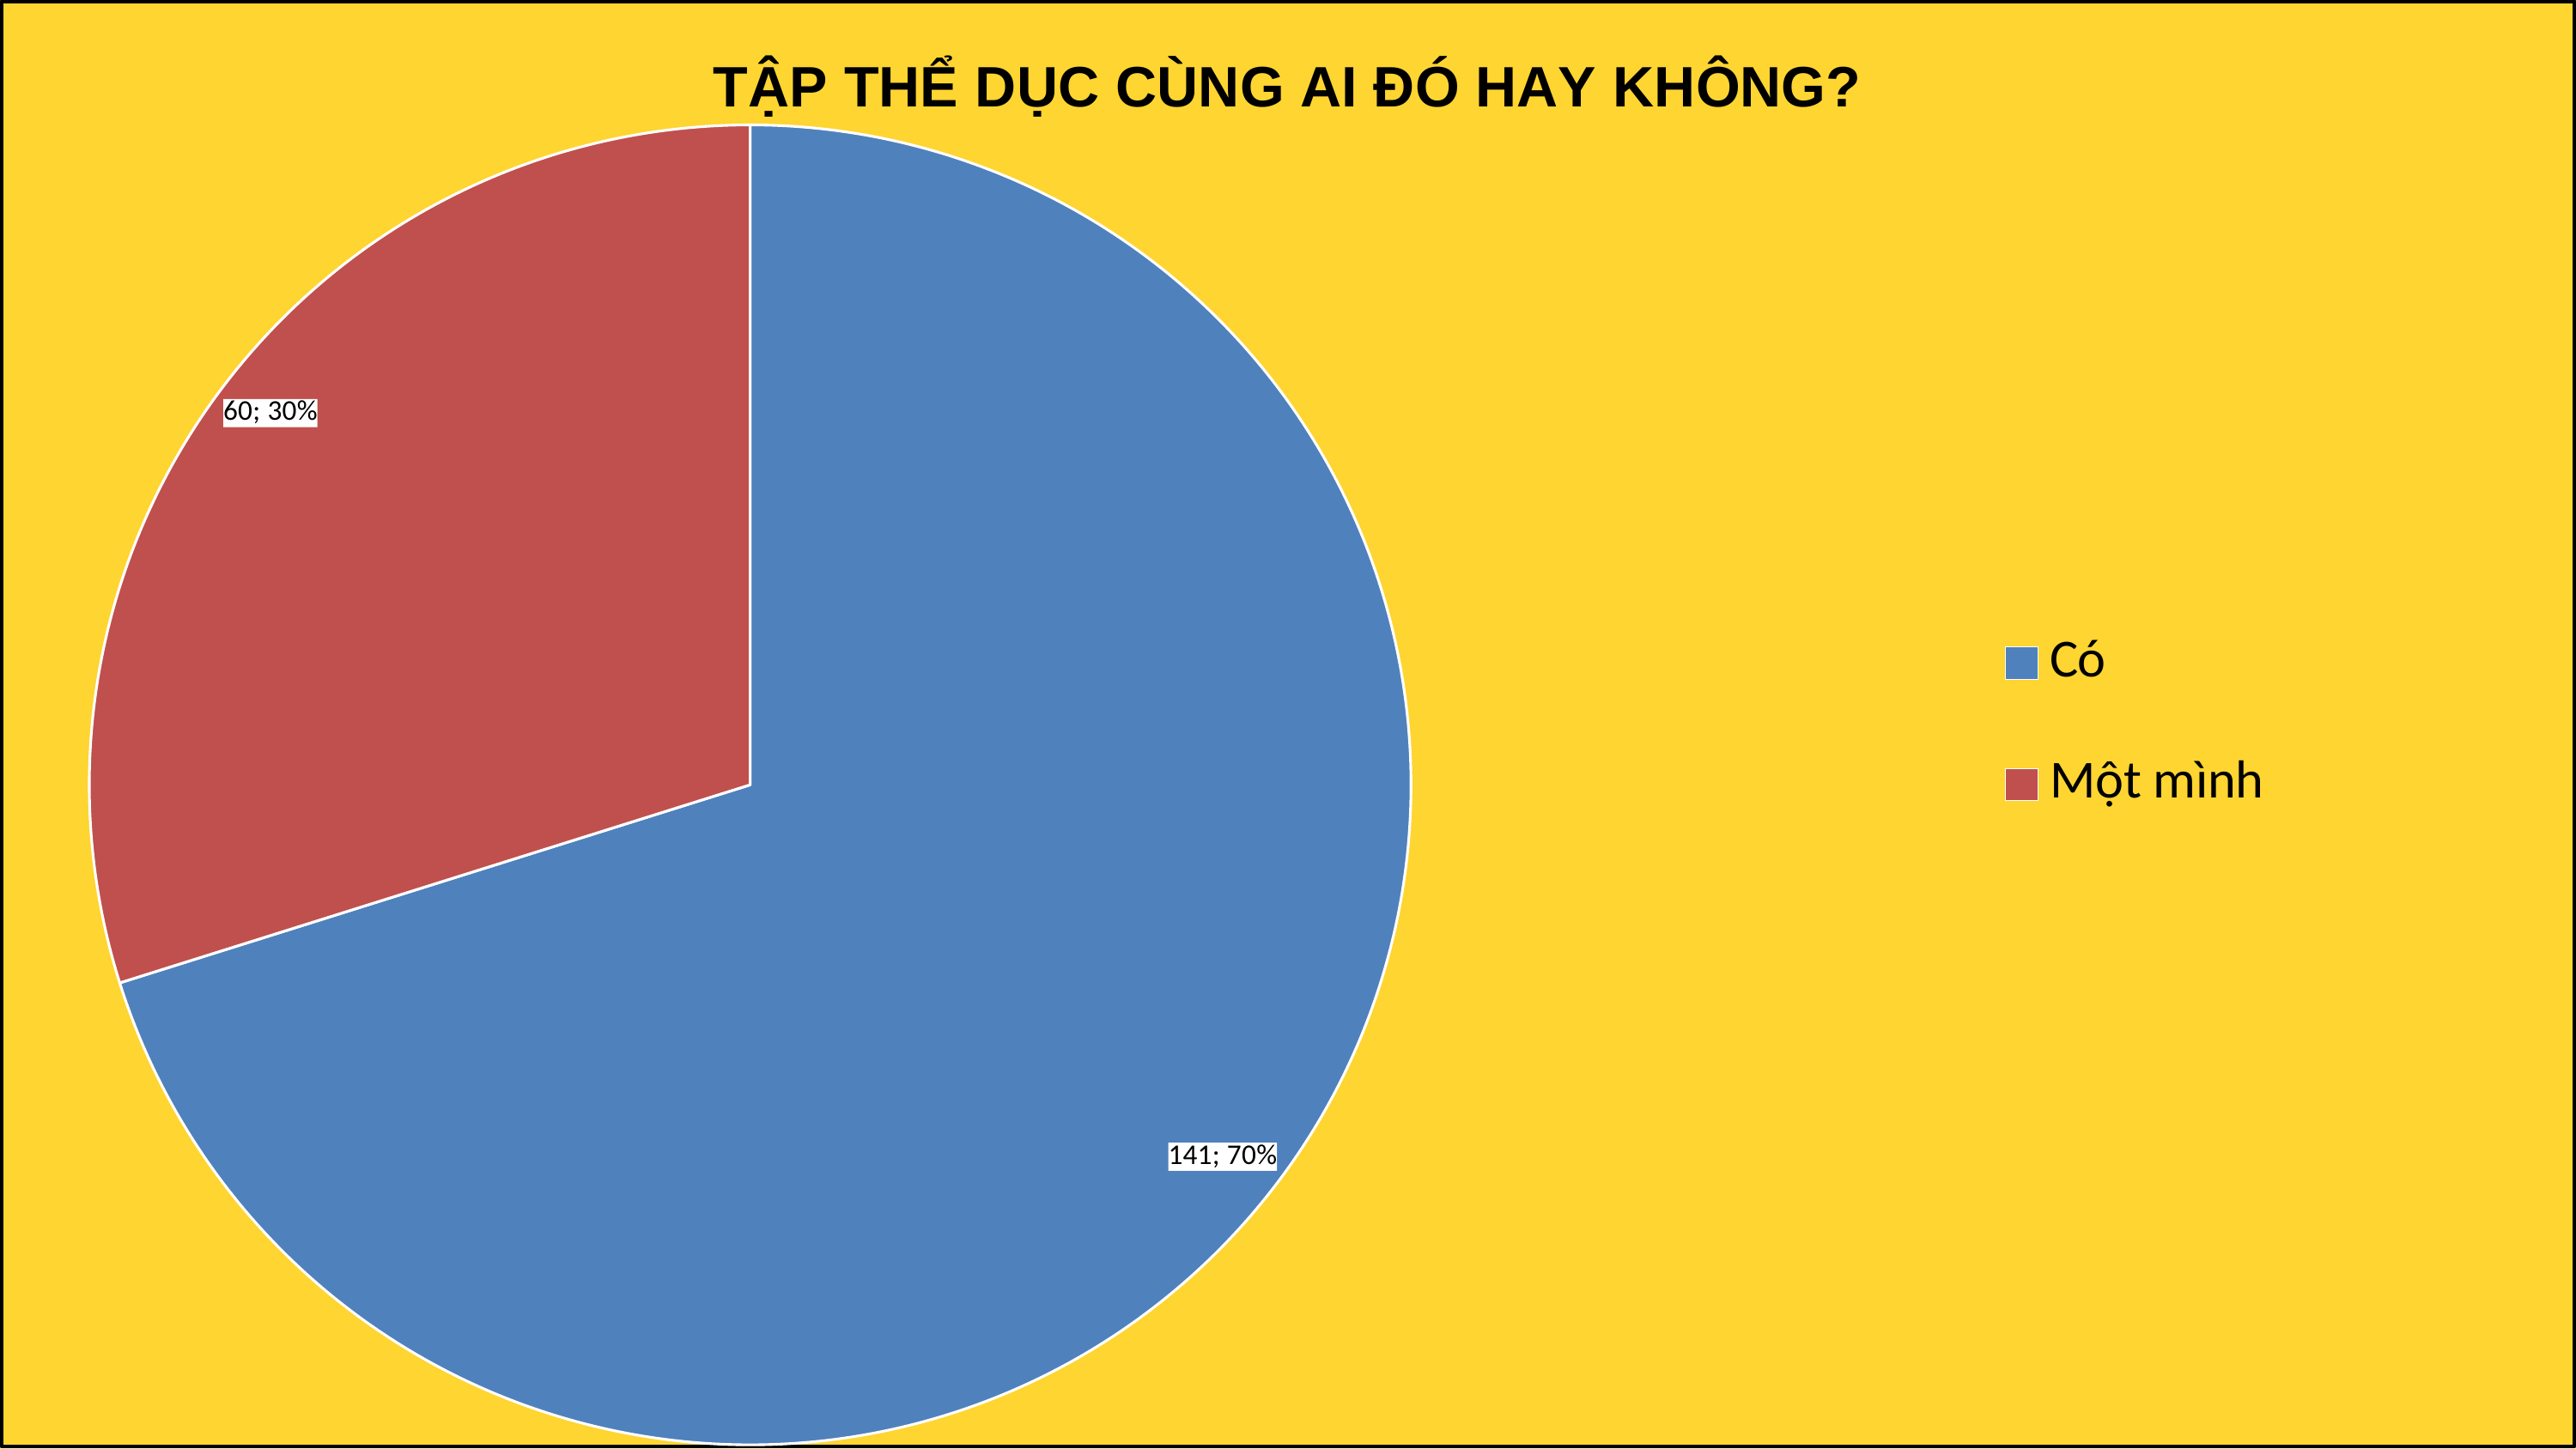

### Chart: TẬP THỂ DỤC CÙNG AI ĐÓ HAY KHÔNG?

| Category | Column1 |
|---|---|
| Có | 141.0 |
| Một mình | 60.0 |